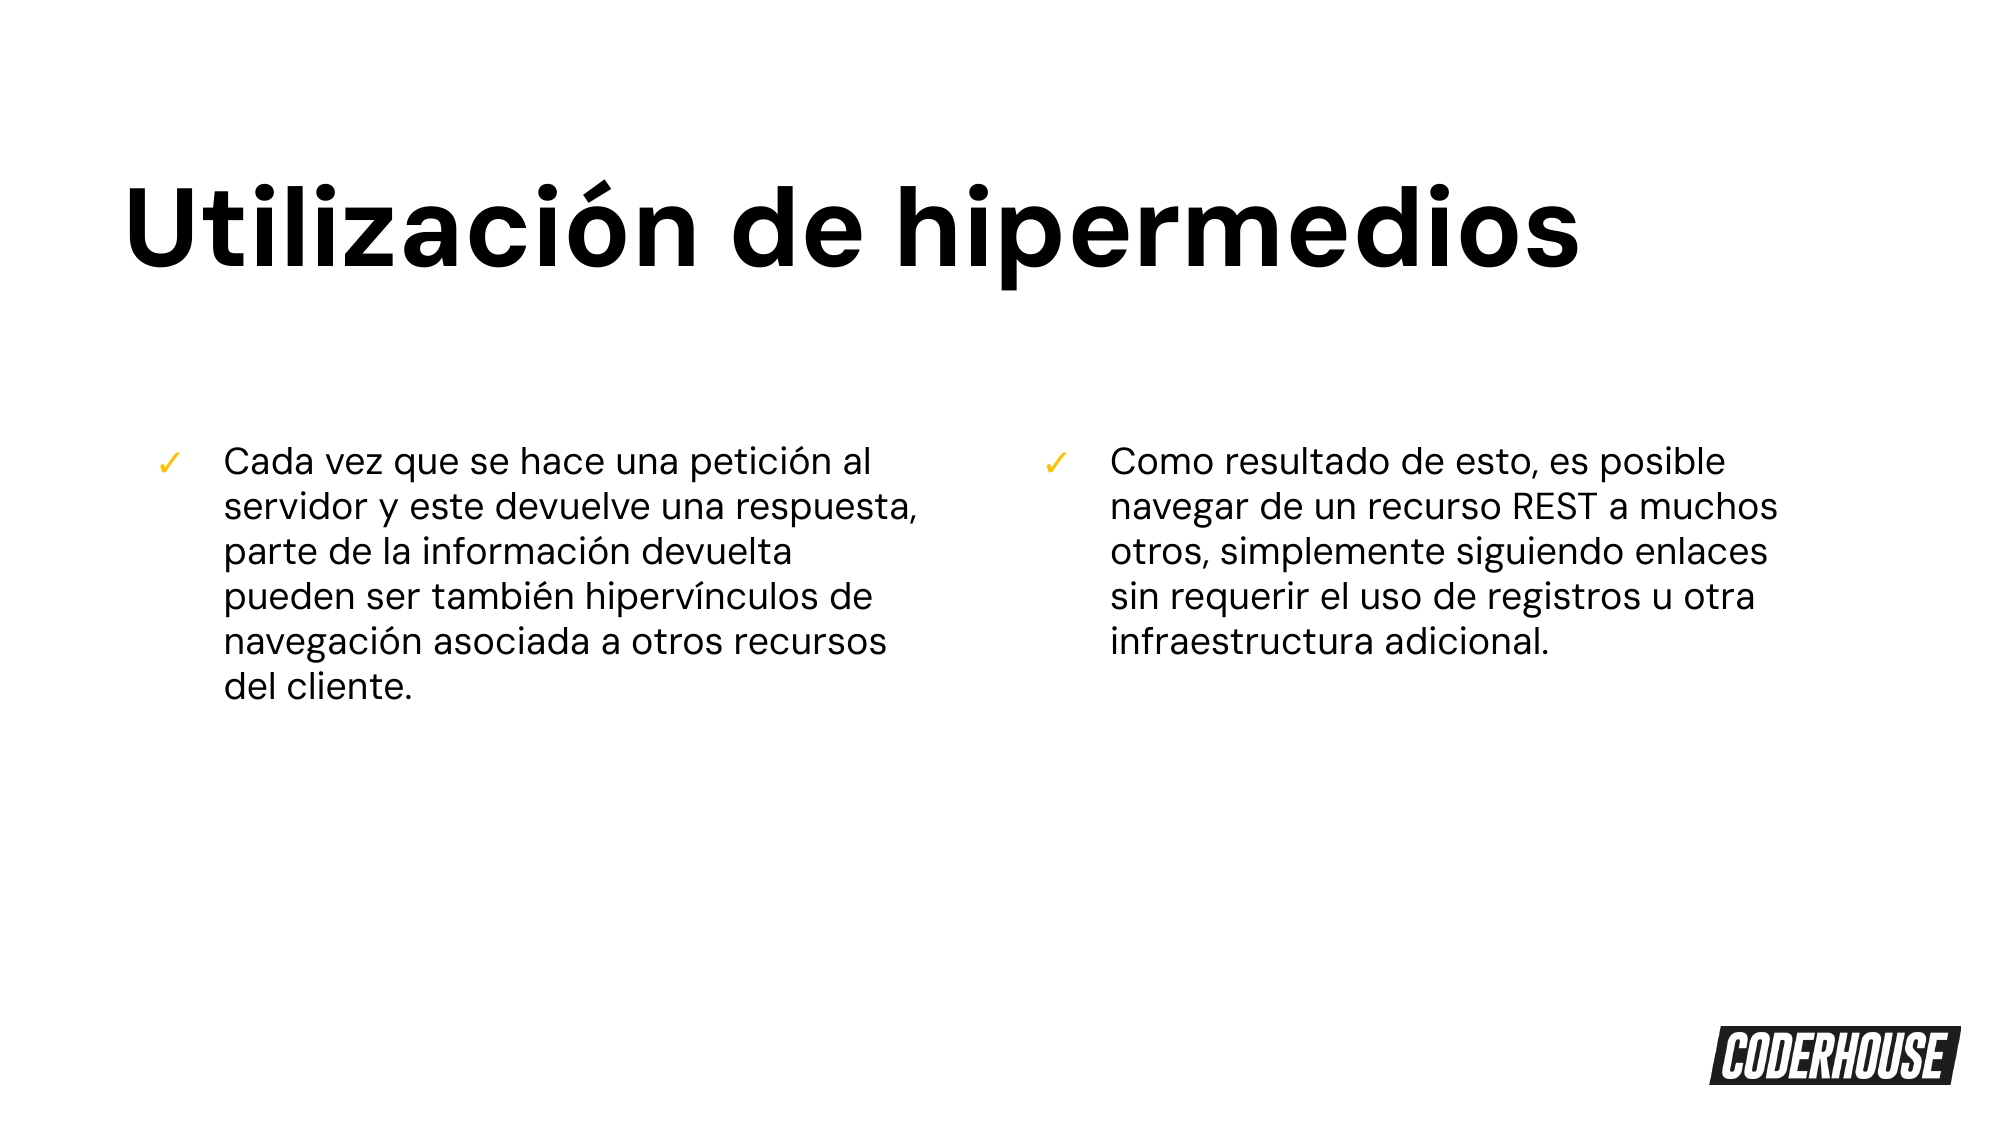

Utilización de hipermedios
Como resultado de esto, es posible navegar de un recurso REST a muchos otros, simplemente siguiendo enlaces sin requerir el uso de registros u otra infraestructura adicional.
Cada vez que se hace una petición al servidor y este devuelve una respuesta, parte de la información devuelta pueden ser también hipervínculos de navegación asociada a otros recursos del cliente.